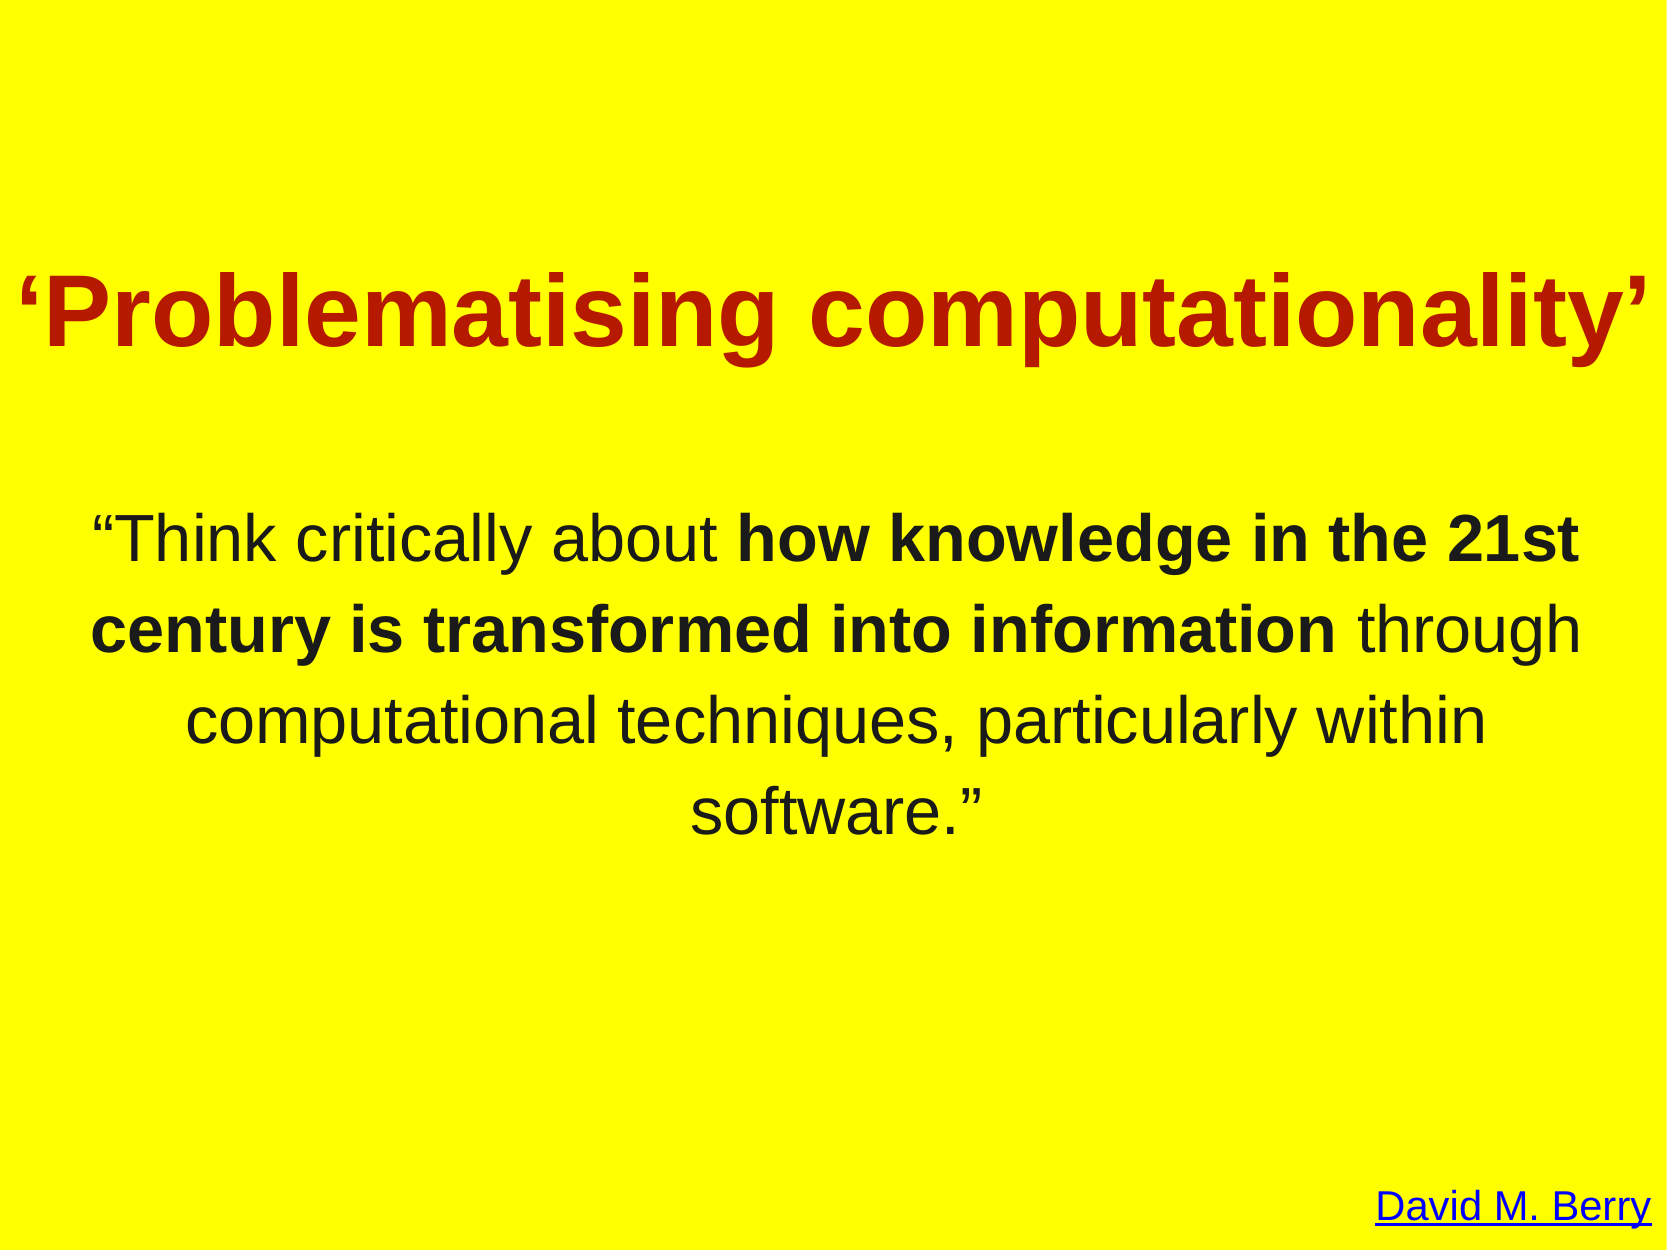

‘Problematising computationality’
“Think critically about how knowledge in the 21st century is transformed into information through computational techniques, particularly within software.”
David M. Berry